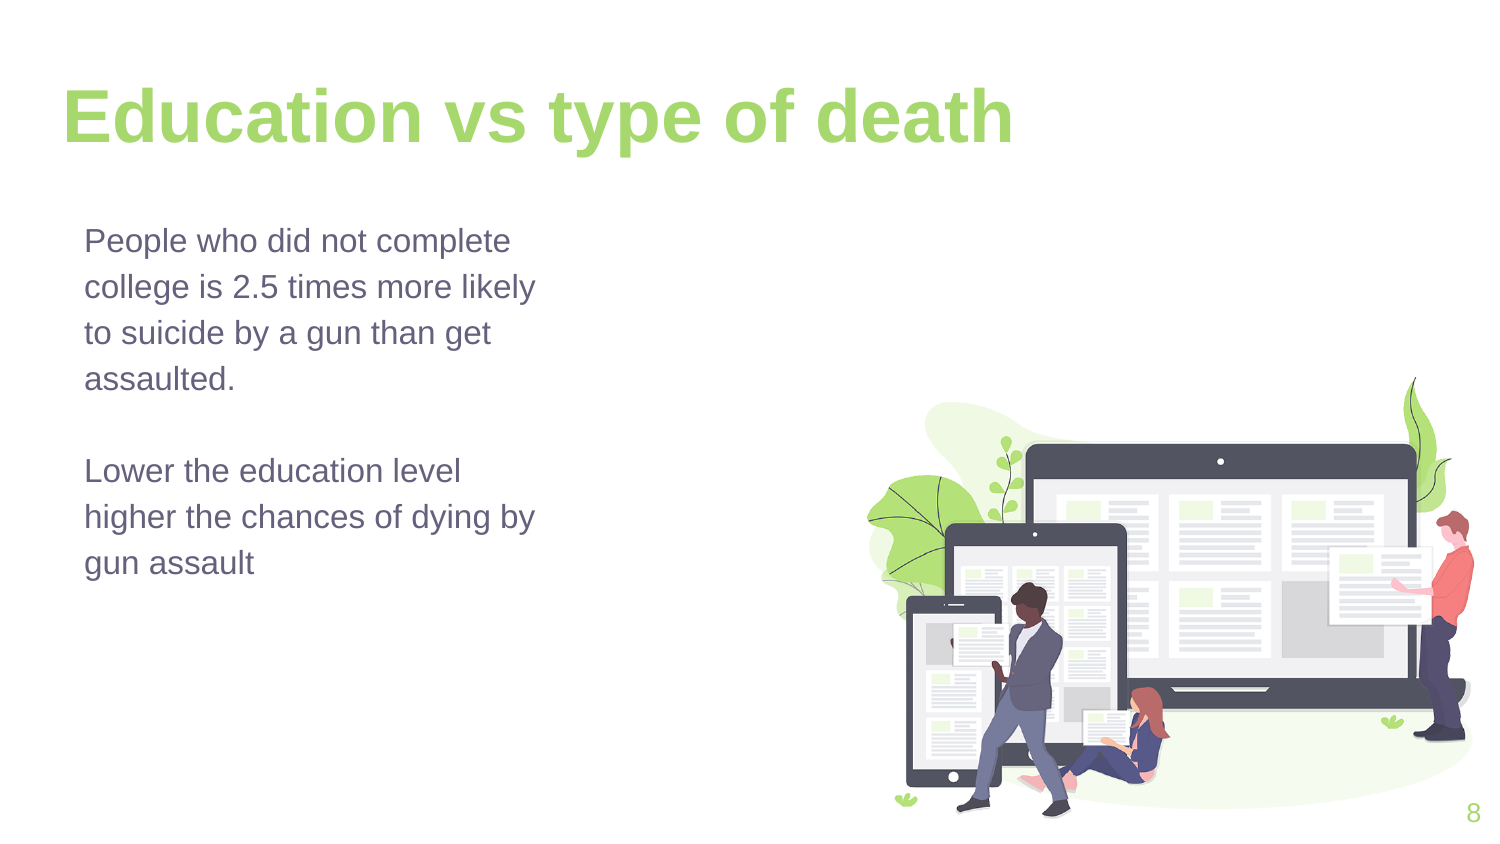

# Education vs type of death
People who did not complete college is 2.5 times more likely to suicide by a gun than get assaulted.

Lower the education level higher the chances of dying by gun assault
8